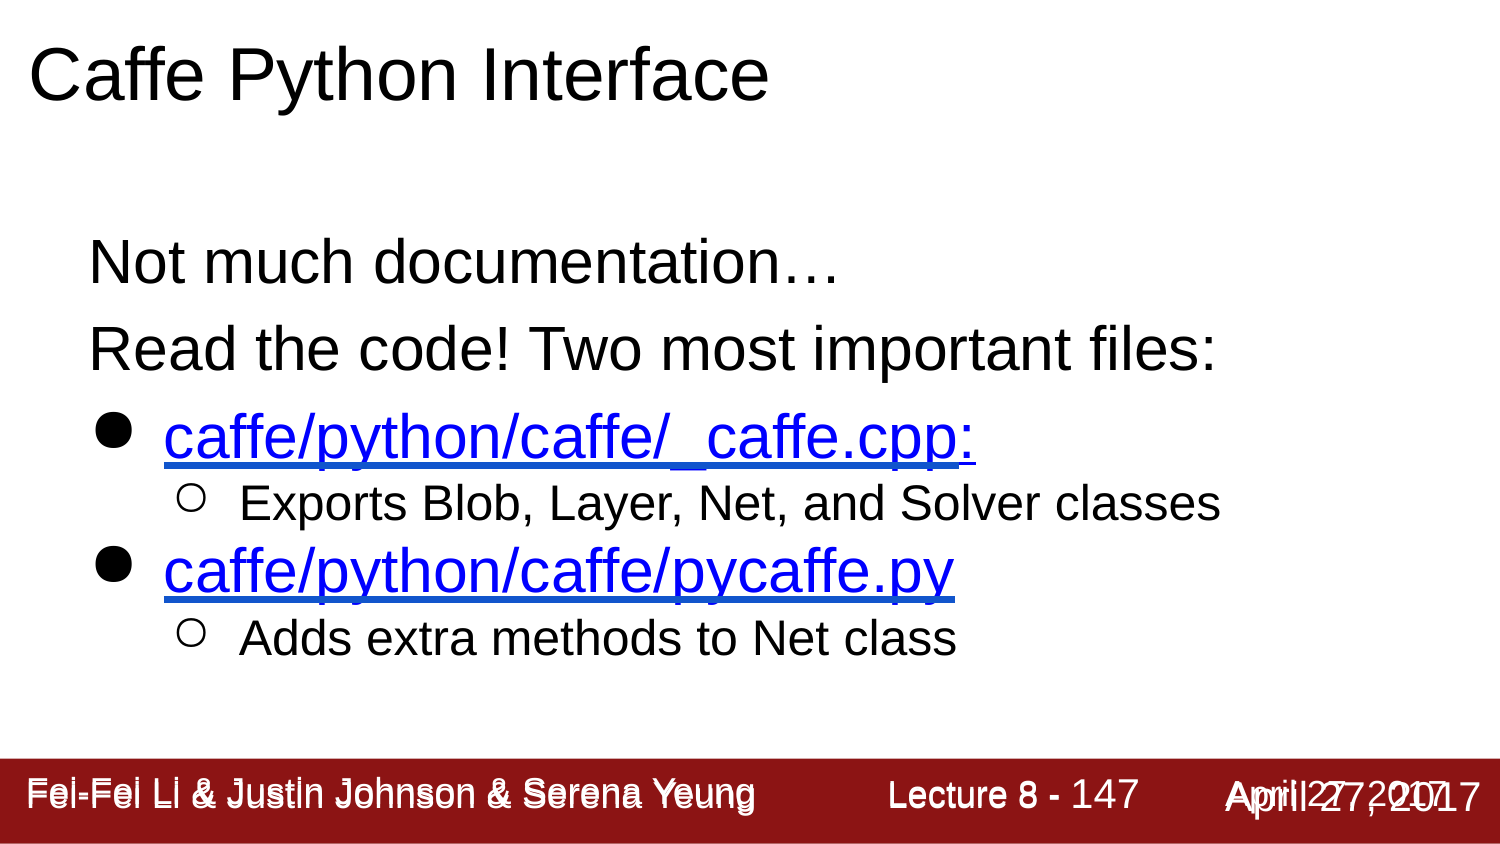

# Caffe Python Interface
Not much documentation…
Read the code! Two most important files:
caffe/python/caffe/_caffe.cpp:
Exports Blob, Layer, Net, and Solver classes
caffe/python/caffe/pycaffe.py
Adds extra methods to Net class
Lecture 8 - 147
April 27, 2017
Fei-Fei Li & Justin Johnson & Serena Yeung
Fei-Fei Li & Justin Johnson & Serena Yeung	Lecture 8 -	April 27, 2017